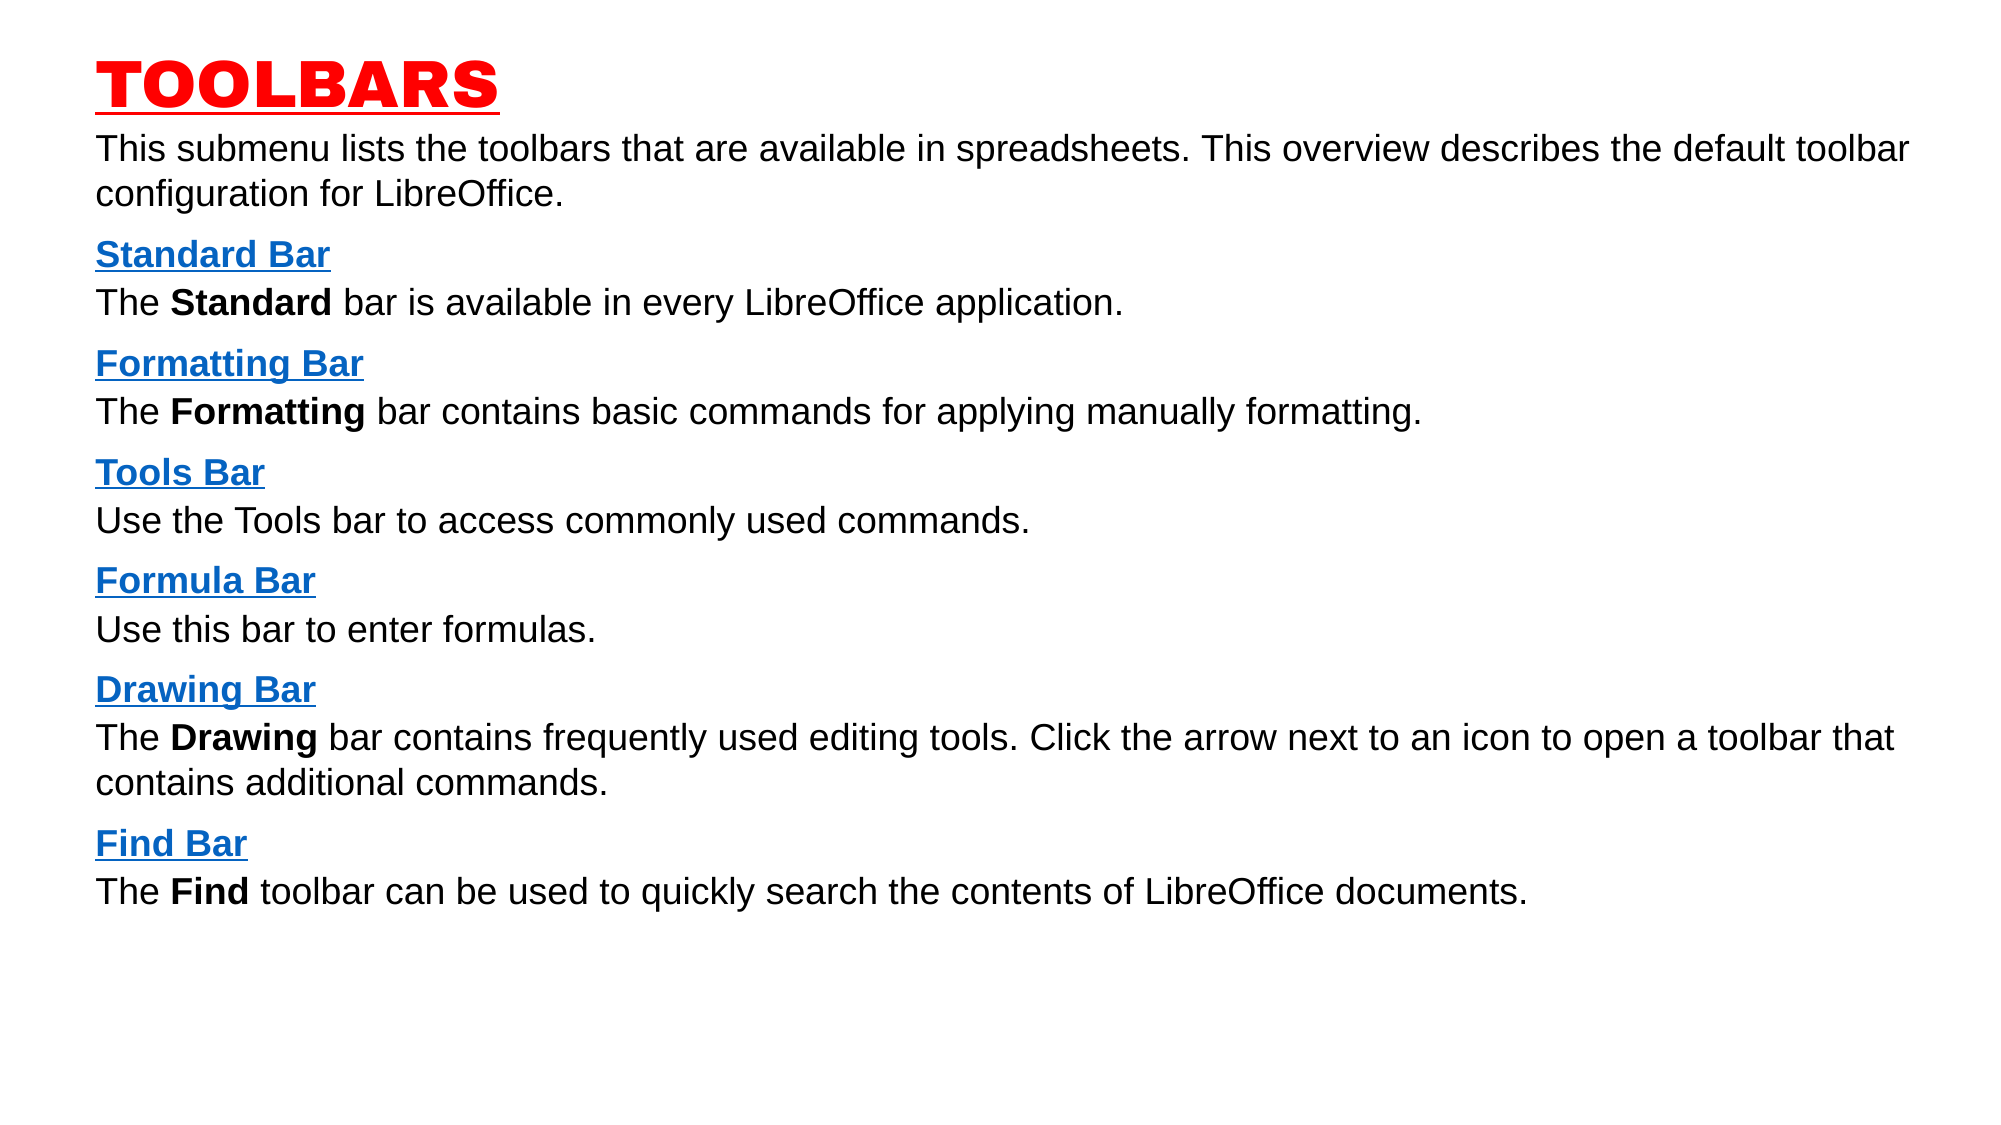

TOOLBARS
This submenu lists the toolbars that are available in spreadsheets. This overview describes the default toolbar configuration for LibreOffice.
Standard Bar
The Standard bar is available in every LibreOffice application.
Formatting Bar
The Formatting bar contains basic commands for applying manually formatting.
Tools Bar
Use the Tools bar to access commonly used commands.
Formula Bar
Use this bar to enter formulas.
Drawing Bar
The Drawing bar contains frequently used editing tools. Click the arrow next to an icon to open a toolbar that contains additional commands.
Find Bar
The Find toolbar can be used to quickly search the contents of LibreOffice documents.